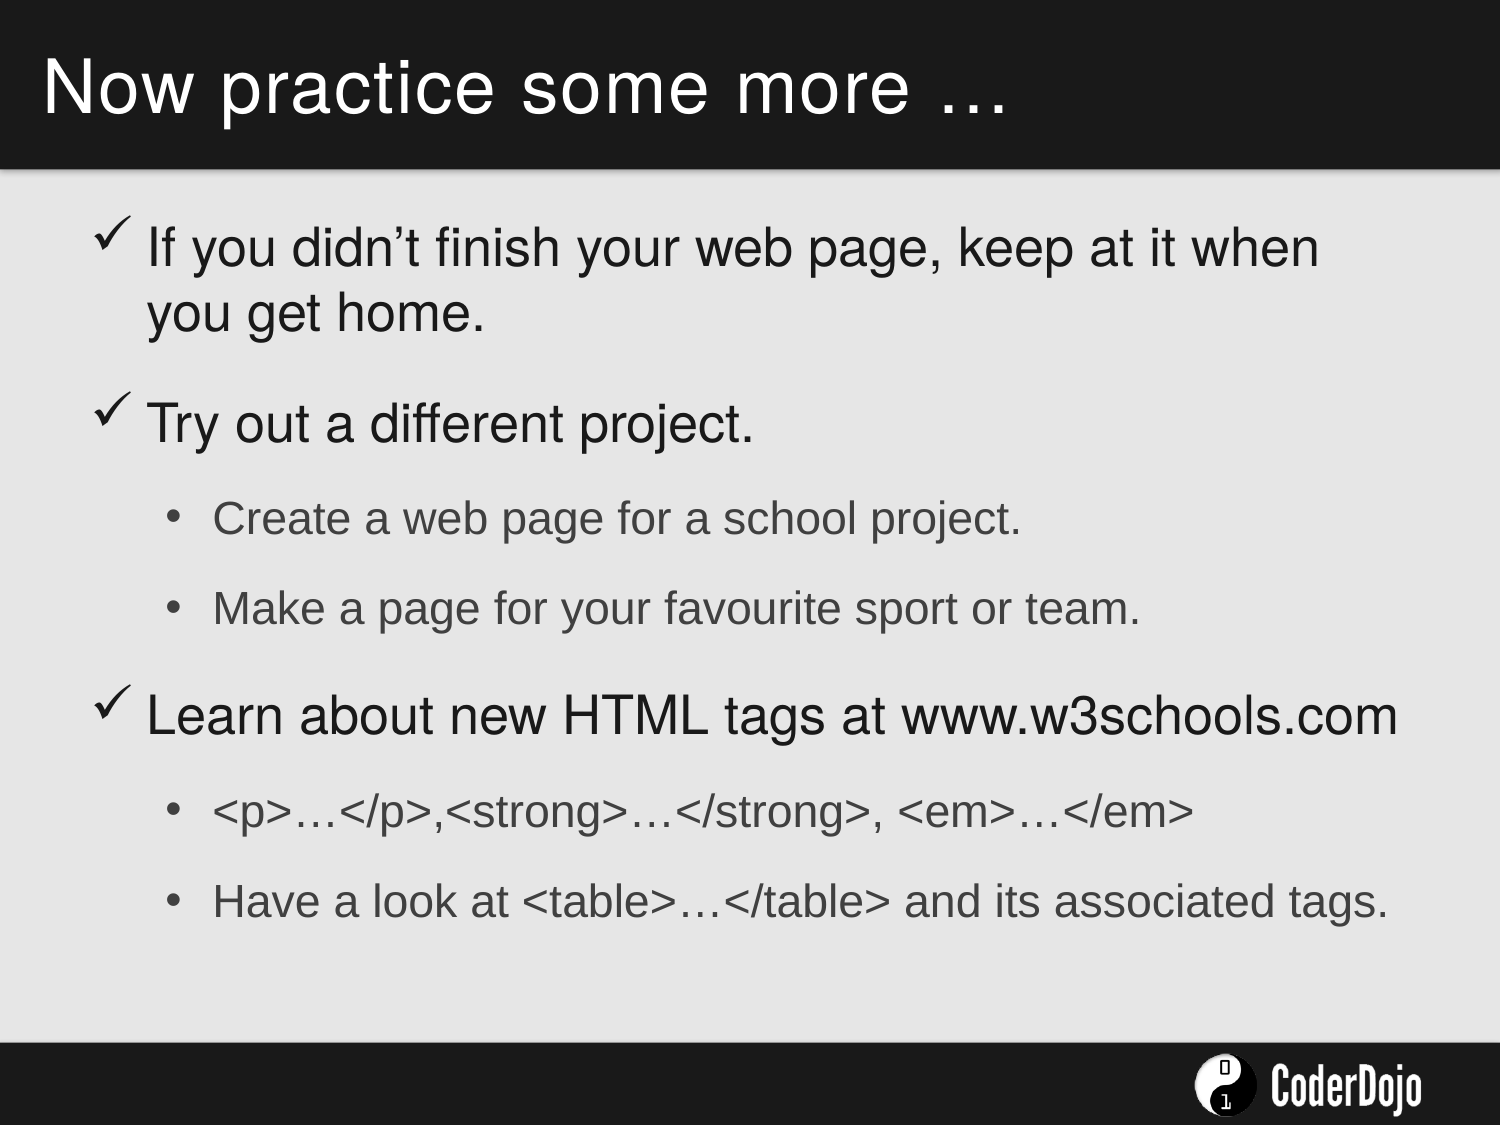

# Now practice some more …
If you didn’t finish your web page, keep at it when you get home.
Try out a different project.
Create a web page for a school project.
Make a page for your favourite sport or team.
Learn about new HTML tags at www.w3schools.com
<p>…</p>,<strong>…</strong>, <em>…</em>
Have a look at <table>…</table> and its associated tags.